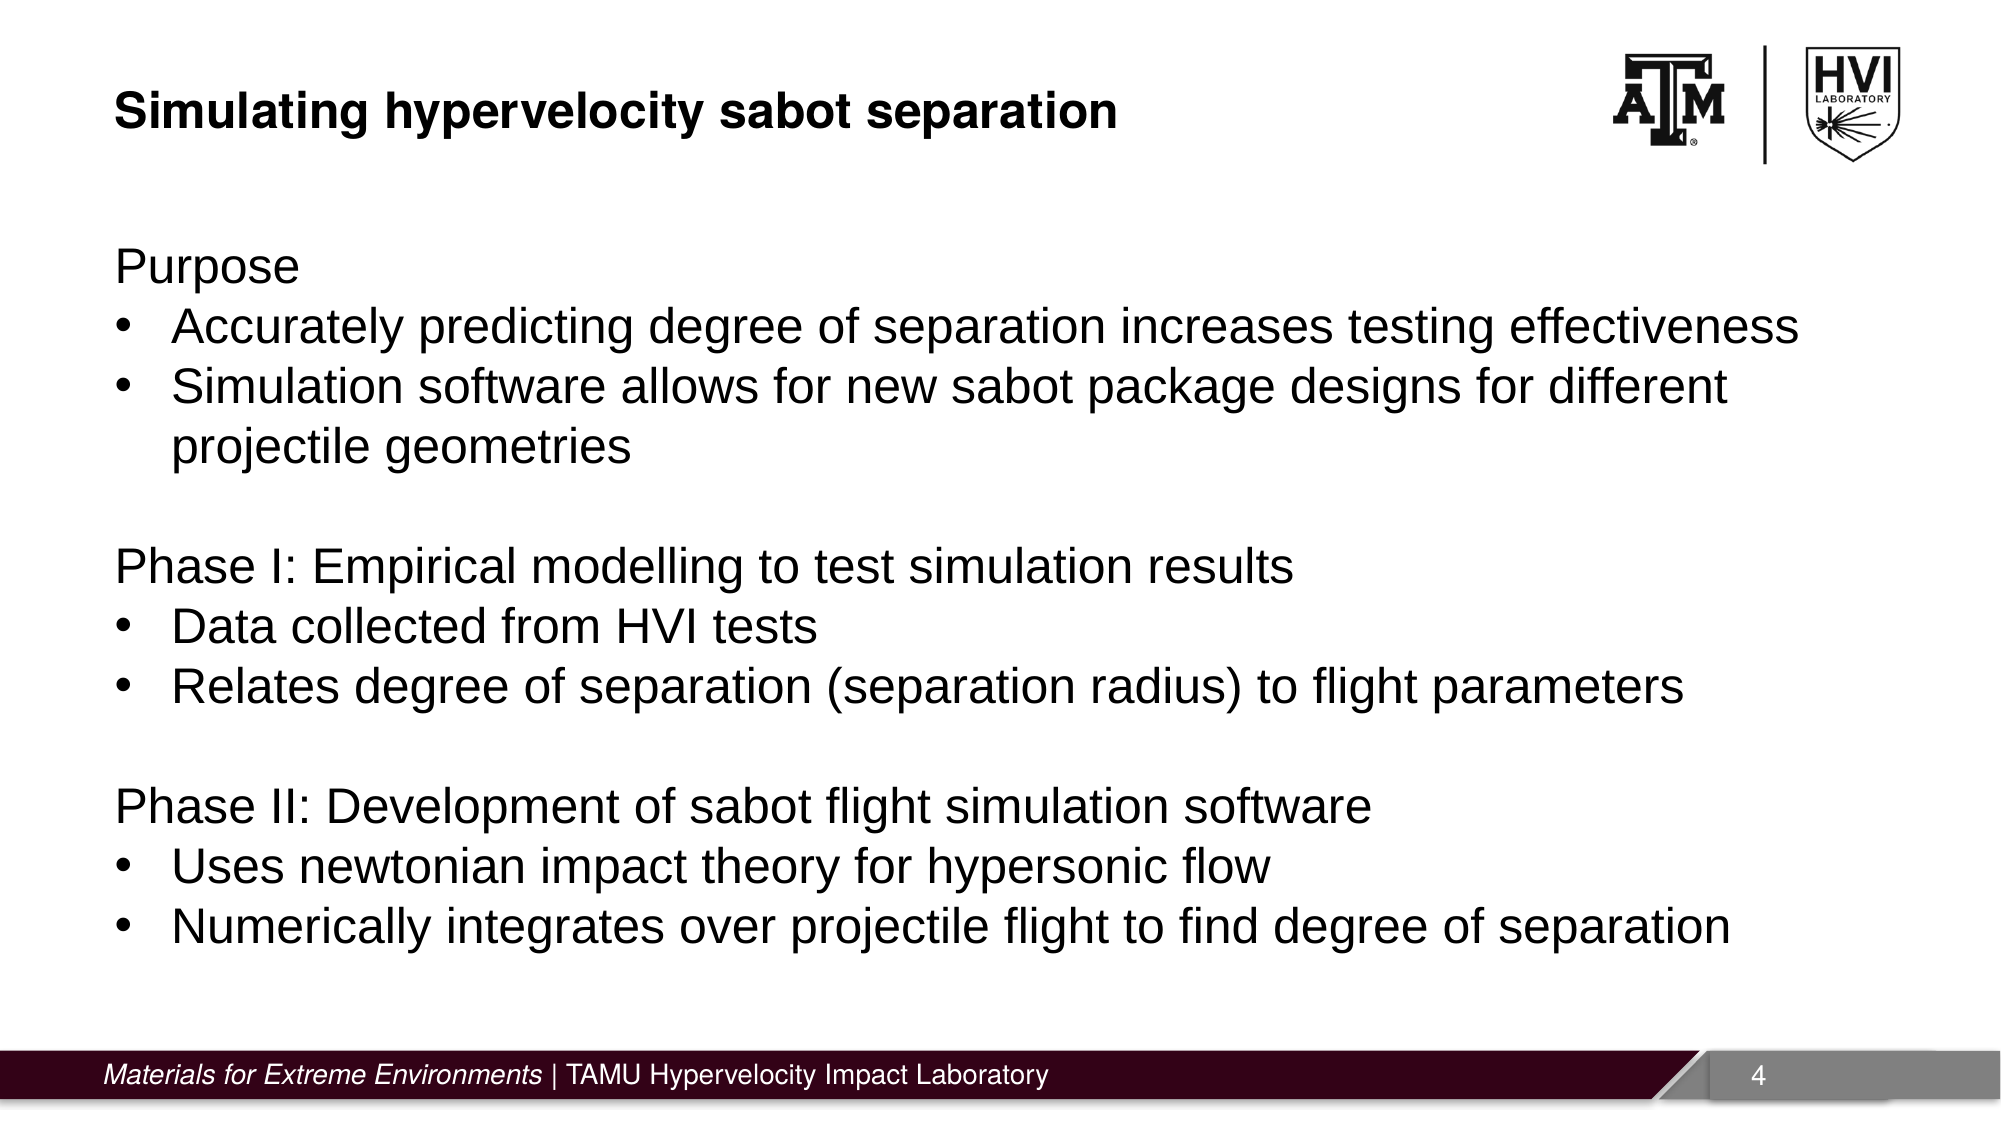

# Simulating hypervelocity sabot separation
Purpose
Accurately predicting degree of separation increases testing effectiveness
Simulation software allows for new sabot package designs for different projectile geometries

Phase I: Empirical modelling to test simulation results
Data collected from HVI tests
Relates degree of separation (separation radius) to flight parameters

Phase II: Development of sabot flight simulation software
Uses newtonian impact theory for hypersonic flow
Numerically integrates over projectile flight to find degree of separation